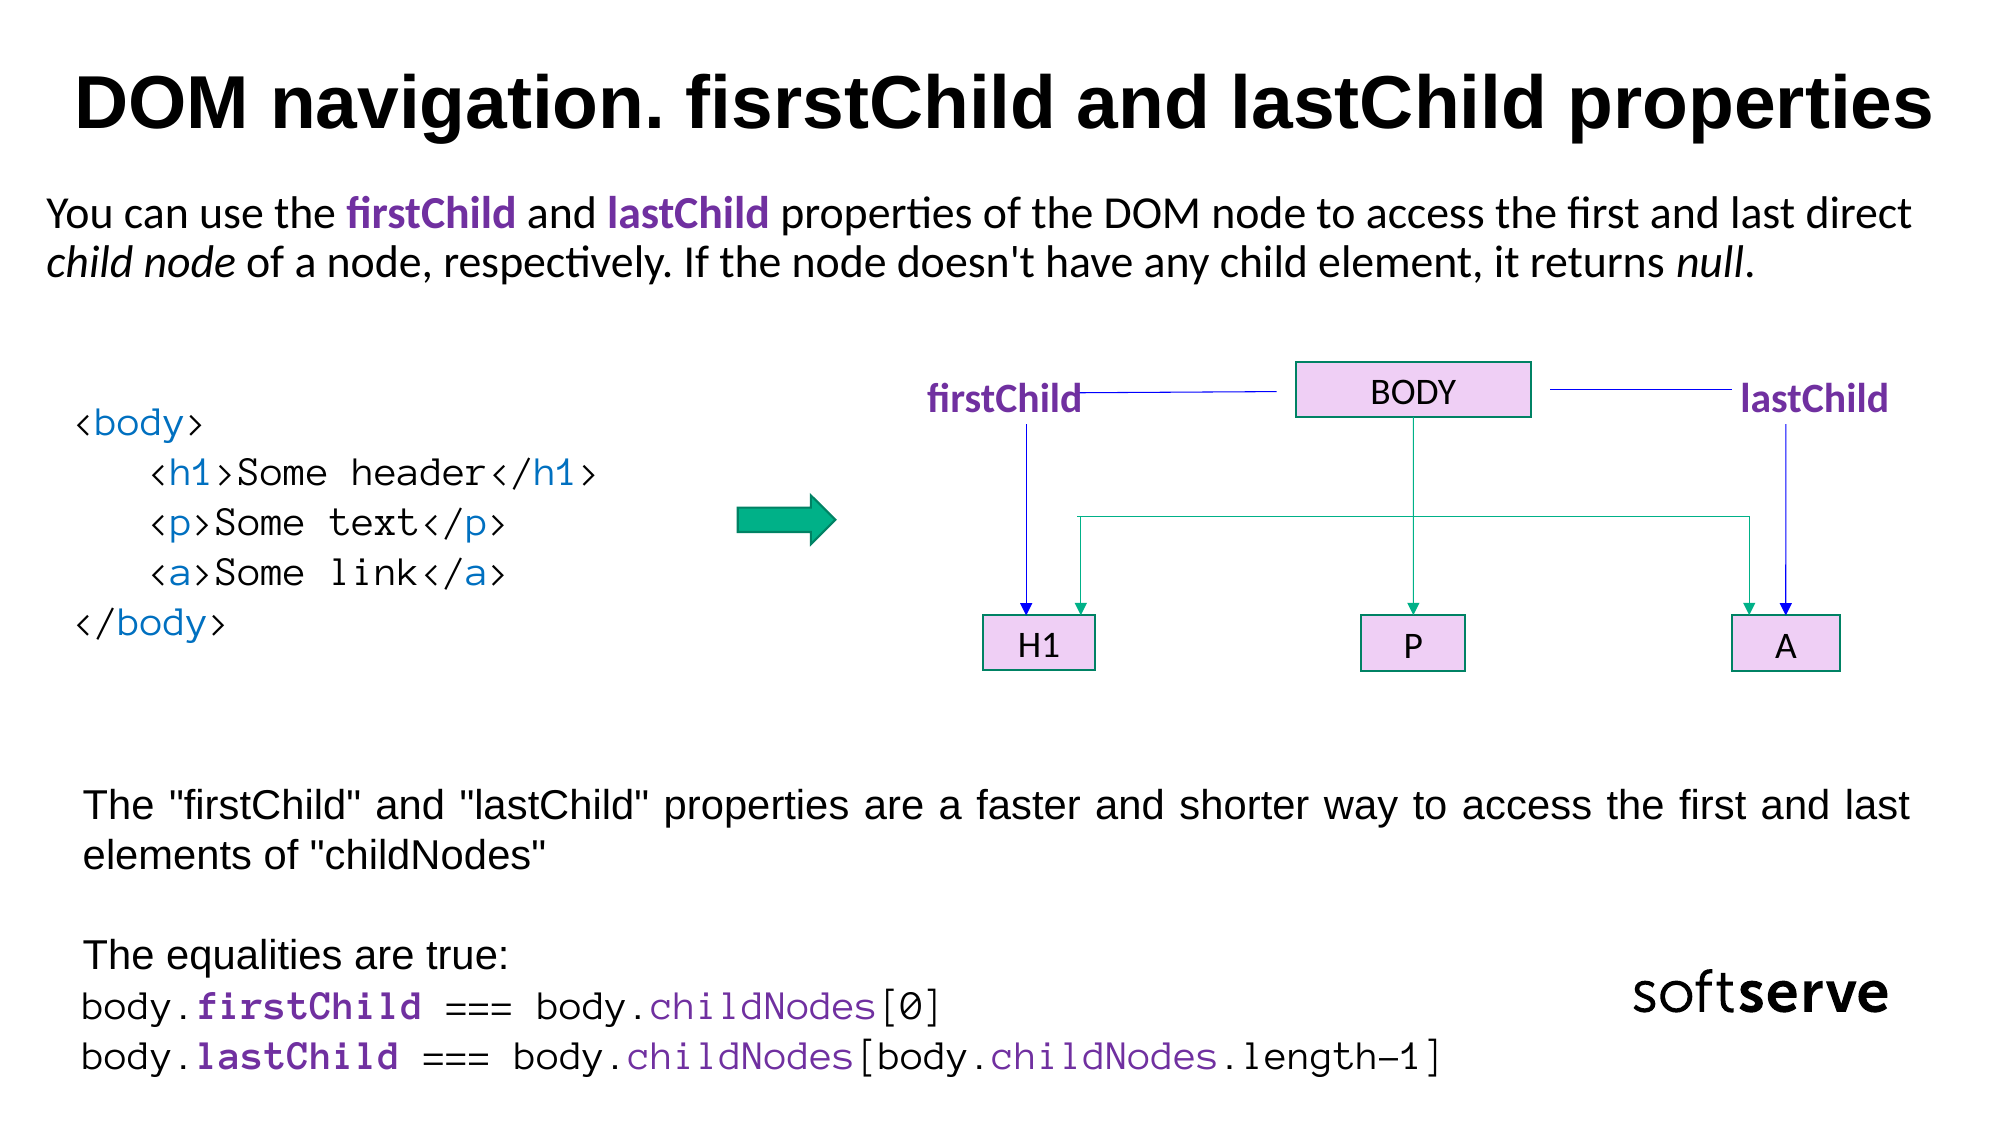

# DOM navigation. fisrstChild and lastChild properties
You can use the firstChild and lastChild properties of the DOM node to access the first and last direct child node of a node, respectively. If the node doesn't have any child element, it returns null.
BODY
lastChild
H1
P
A
firstChild
<body>
<h1>Some header</h1>
<p>Some text</p>
<a>Some link</a>
</body>

The "firstChild" and "lastChild" properties are a faster and shorter way to access the first and last elements of "childNodes"

The equalities are true:
body.firstChild === body.childNodes[0]
body.lastChild === body.childNodes[body.childNodes.length-1]